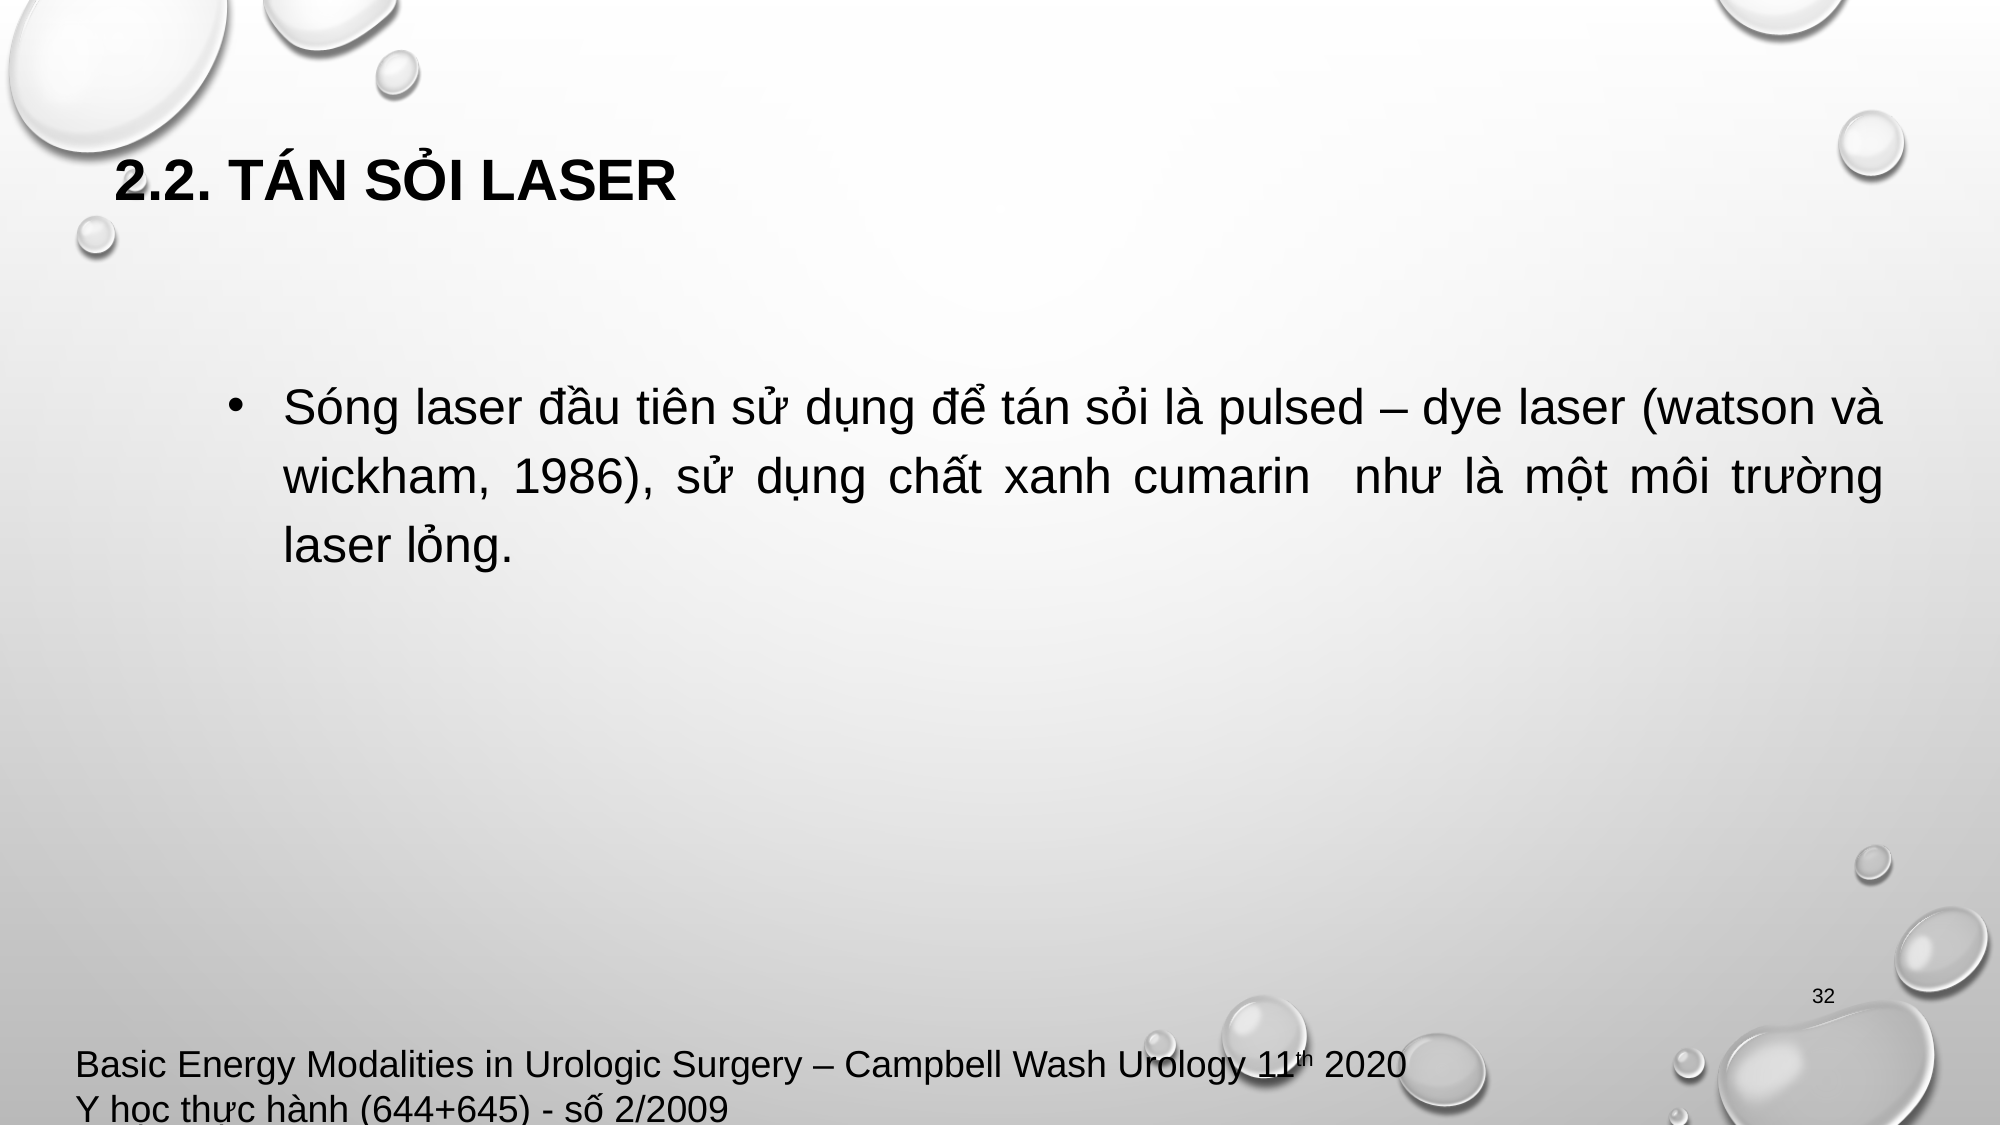

# 2.2. Tán sỏi laser
Sóng laser đầu tiên sử dụng để tán sỏi là pulsed – dye laser (watson và wickham, 1986), sử dụng chất xanh cumarin  như là một môi trường laser lỏng.

32
Basic Energy Modalities in Urologic Surgery – Campbell Wash Urology 11th 2020
Y học thực hành (644+645) - số 2/2009